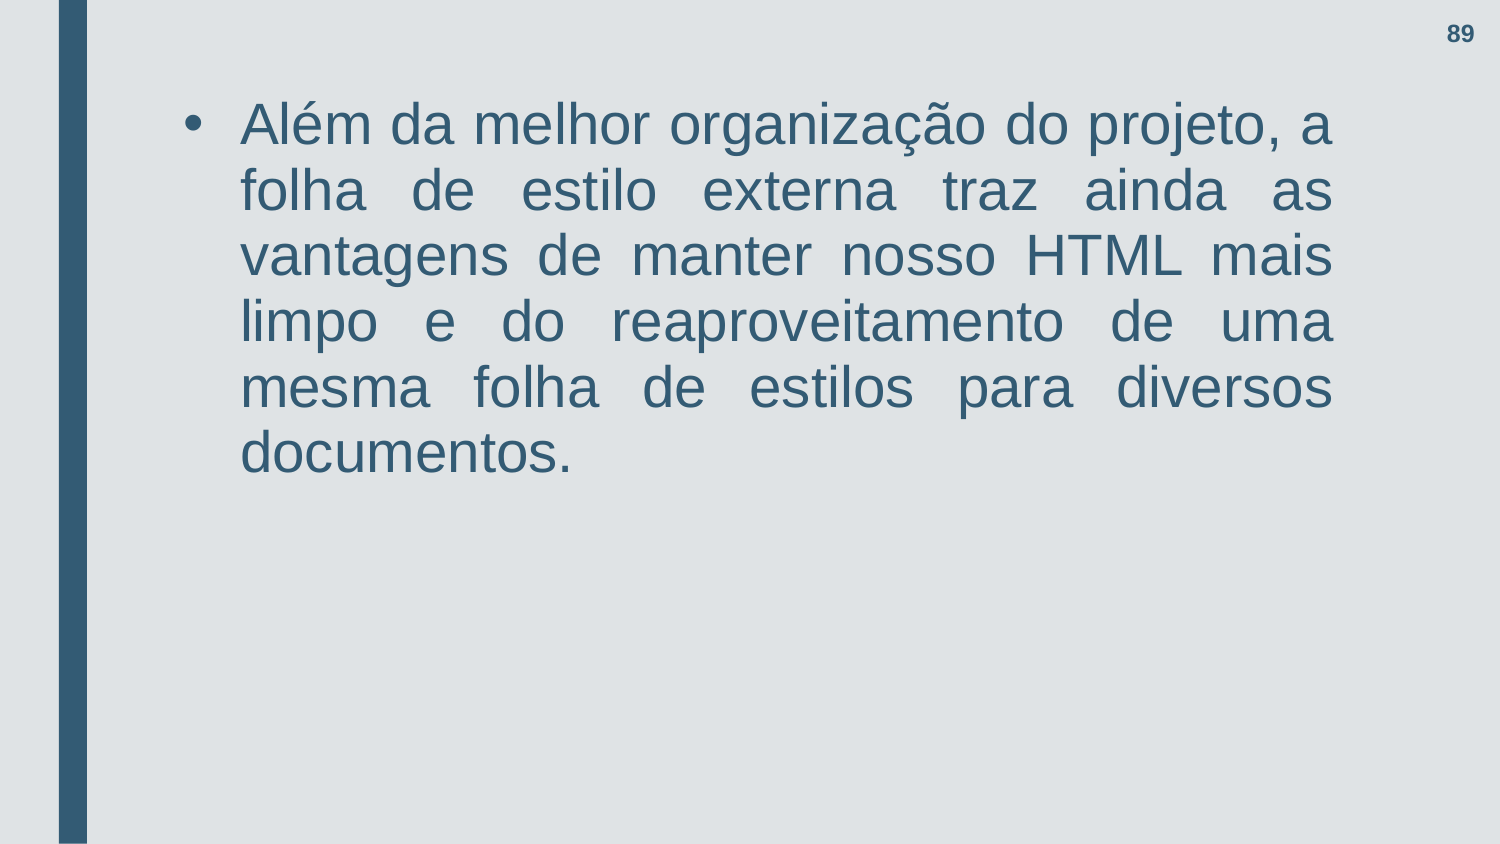

89
Além da melhor organização do projeto, a folha de estilo externa traz ainda as vantagens de manter nosso HTML mais limpo e do reaproveitamento de uma mesma folha de estilos para diversos documentos.